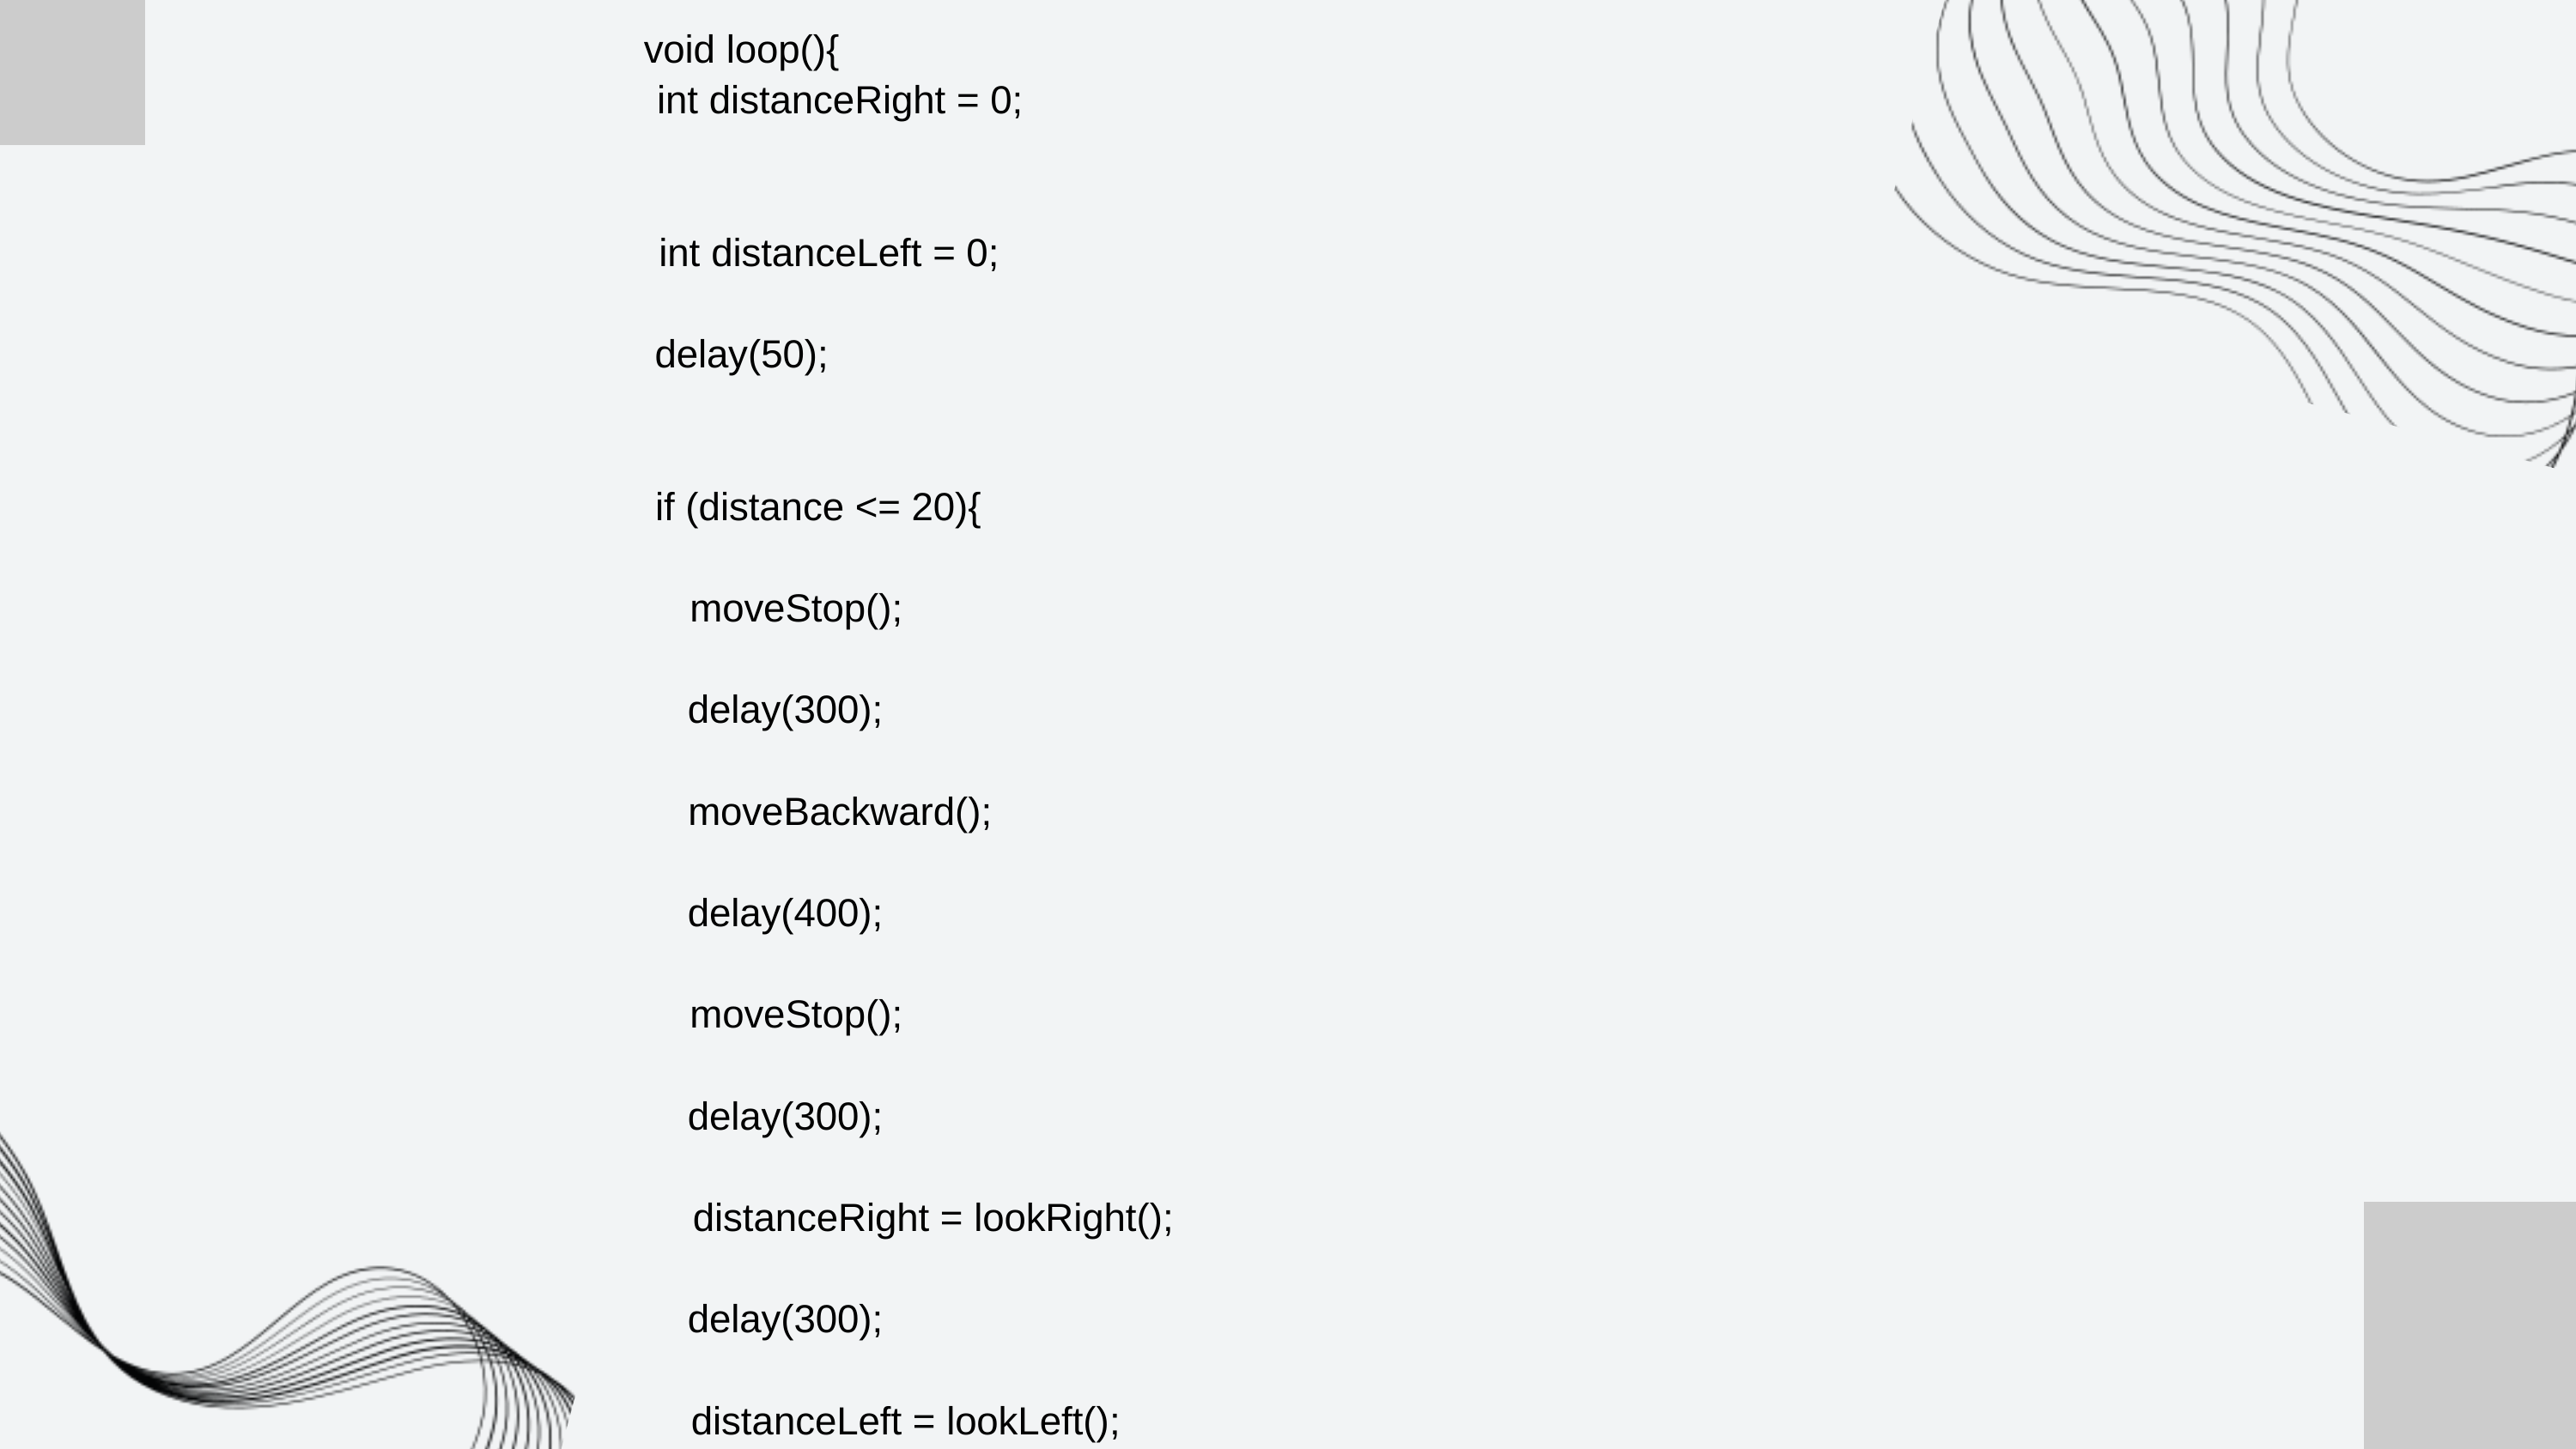

void loop(){
 int distanceRight = 0;
 int distanceLeft = 0;
 delay(50);

 if (distance <= 20){
    moveStop();
    delay(300);
    moveBackward();
    delay(400);
    moveStop();
    delay(300);
    distanceRight = lookRight();
    delay(300);
    distanceLeft = lookLeft();
    delay(300);

    if (distance >= distanceLeft){
      turnRight();
      moveStop();
    }
    else{
      turnLeft();
      moveStop();
    }
  }
      else{
    moveForward();
   }